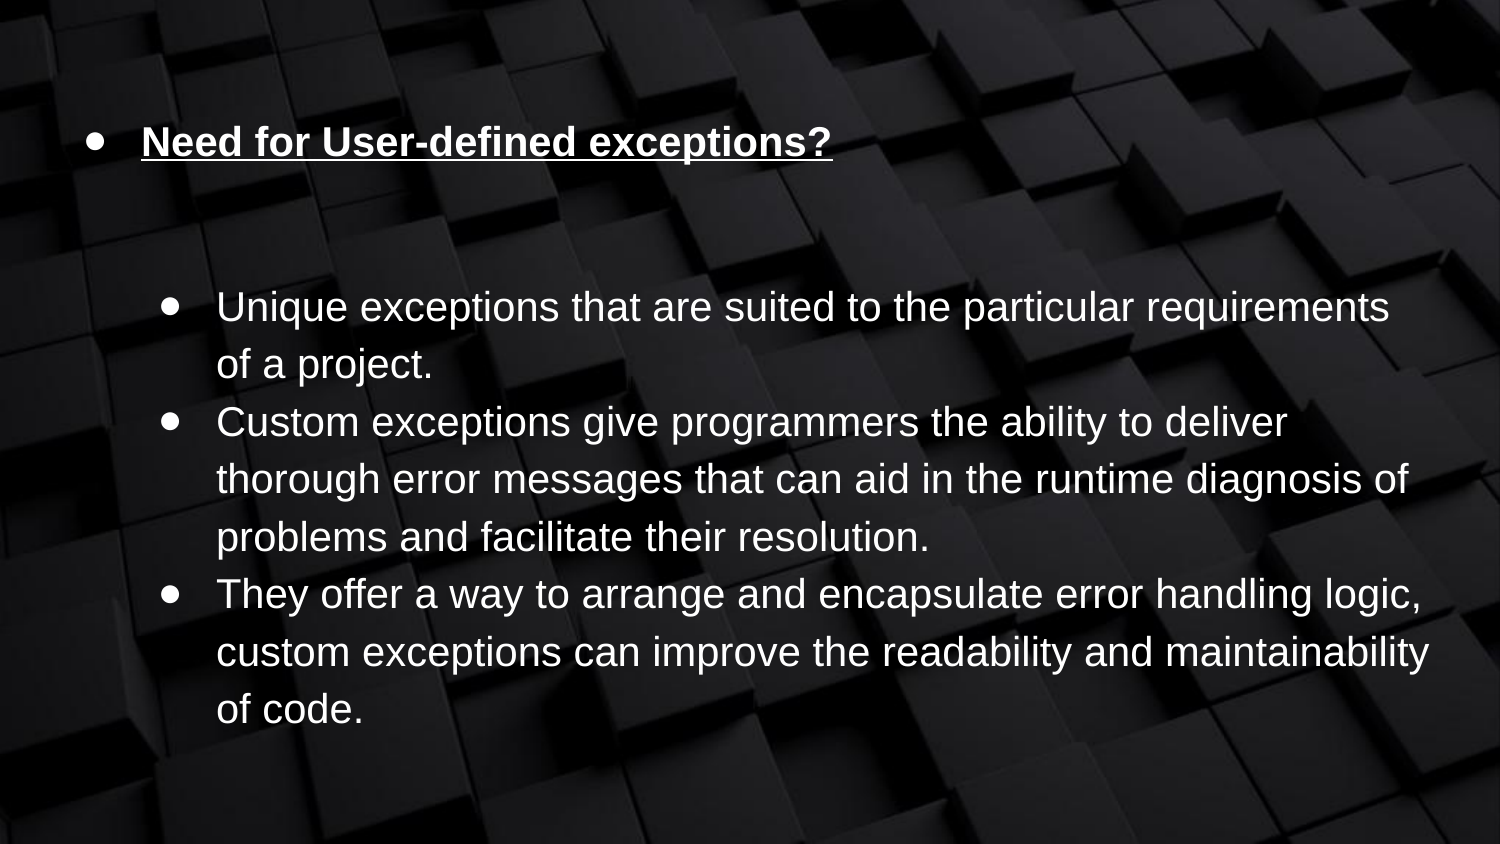

Need for User-defined exceptions?

Unique exceptions that are suited to the particular requirements of a project.
Custom exceptions give programmers the ability to deliver thorough error messages that can aid in the runtime diagnosis of problems and facilitate their resolution.
They offer a way to arrange and encapsulate error handling logic, custom exceptions can improve the readability and maintainability of code.